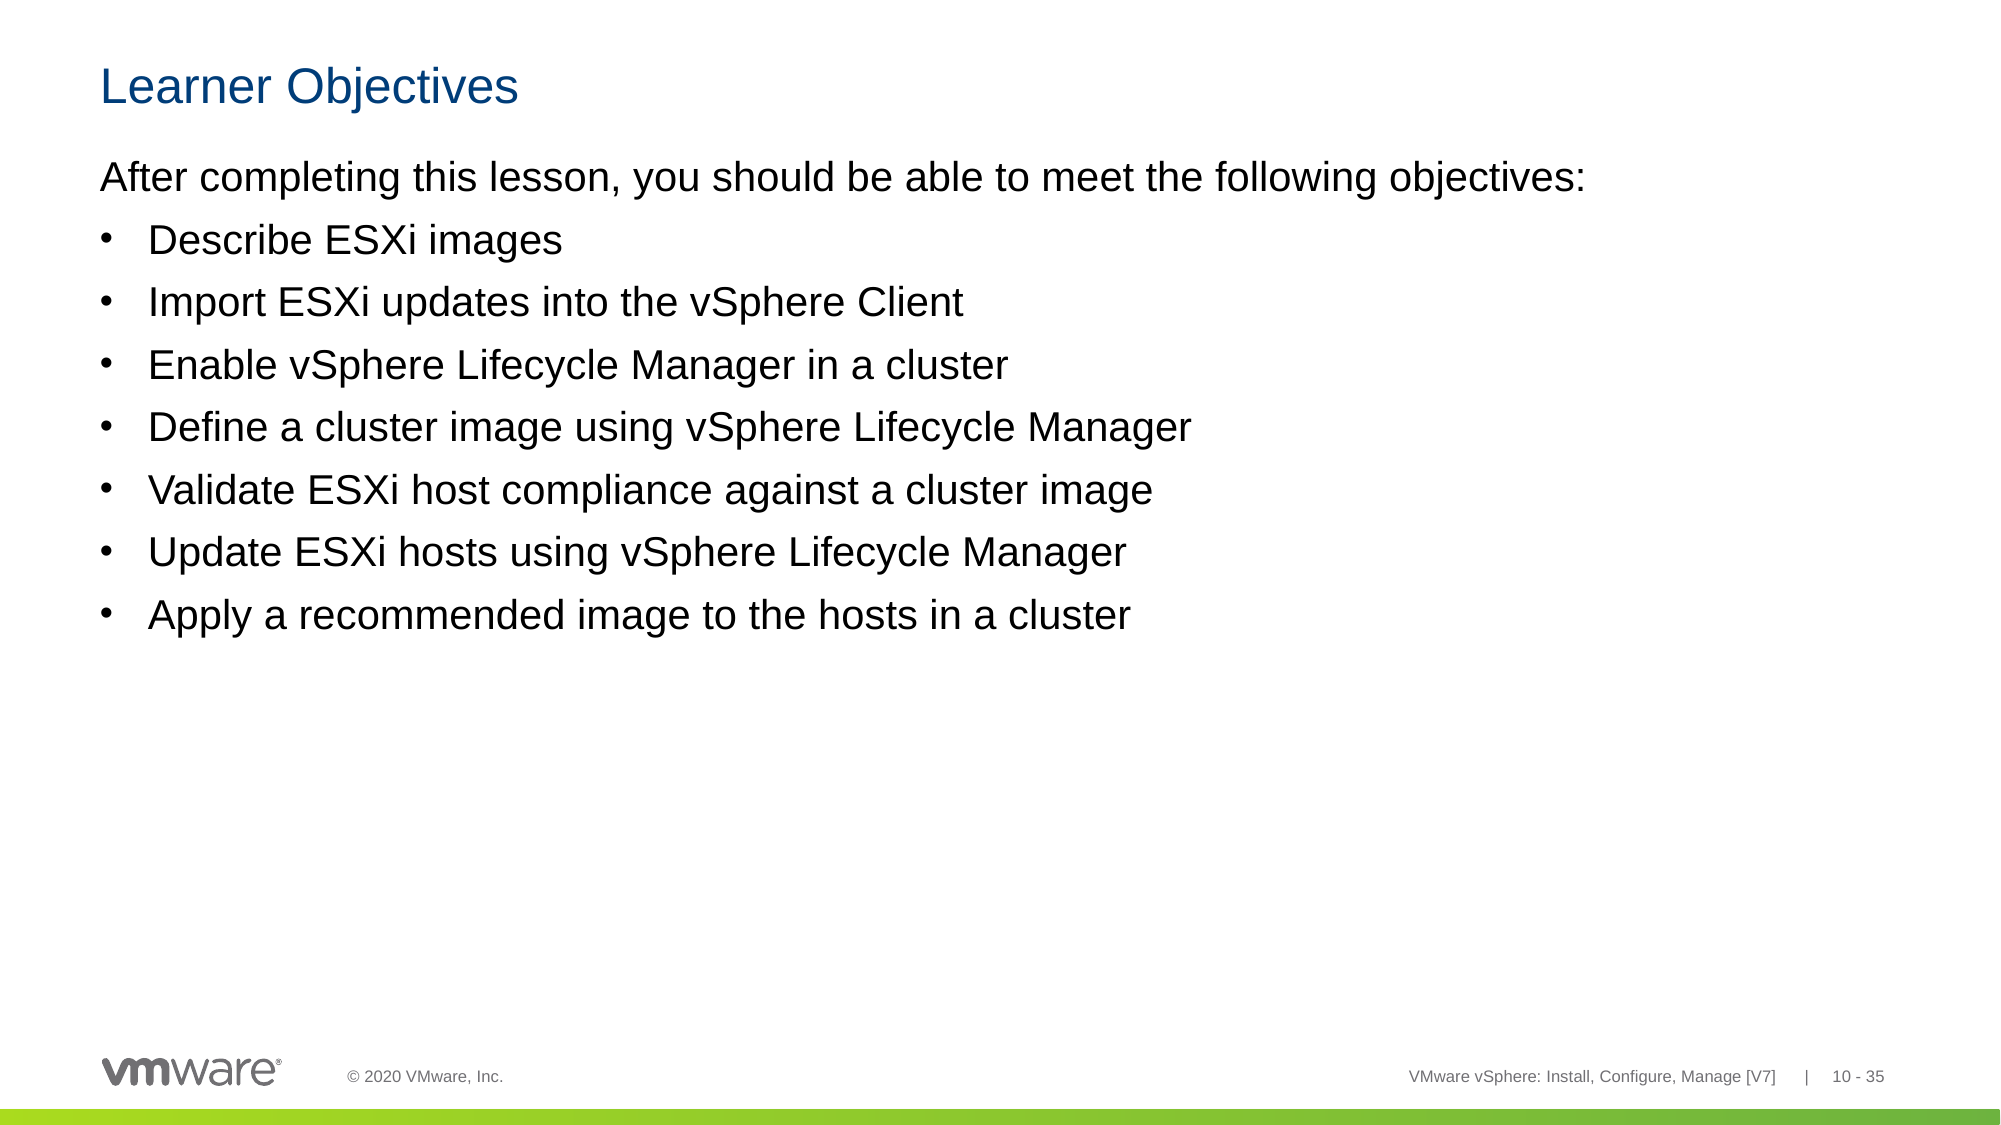

# Learner Objectives
After completing this lesson, you should be able to meet the following objectives:
Describe ESXi images
Import ESXi updates into the vSphere Client
Enable vSphere Lifecycle Manager in a cluster
Define a cluster image using vSphere Lifecycle Manager
Validate ESXi host compliance against a cluster image
Update ESXi hosts using vSphere Lifecycle Manager
Apply a recommended image to the hosts in a cluster
VMware vSphere: Install, Configure, Manage [V7]      |     10 - 35